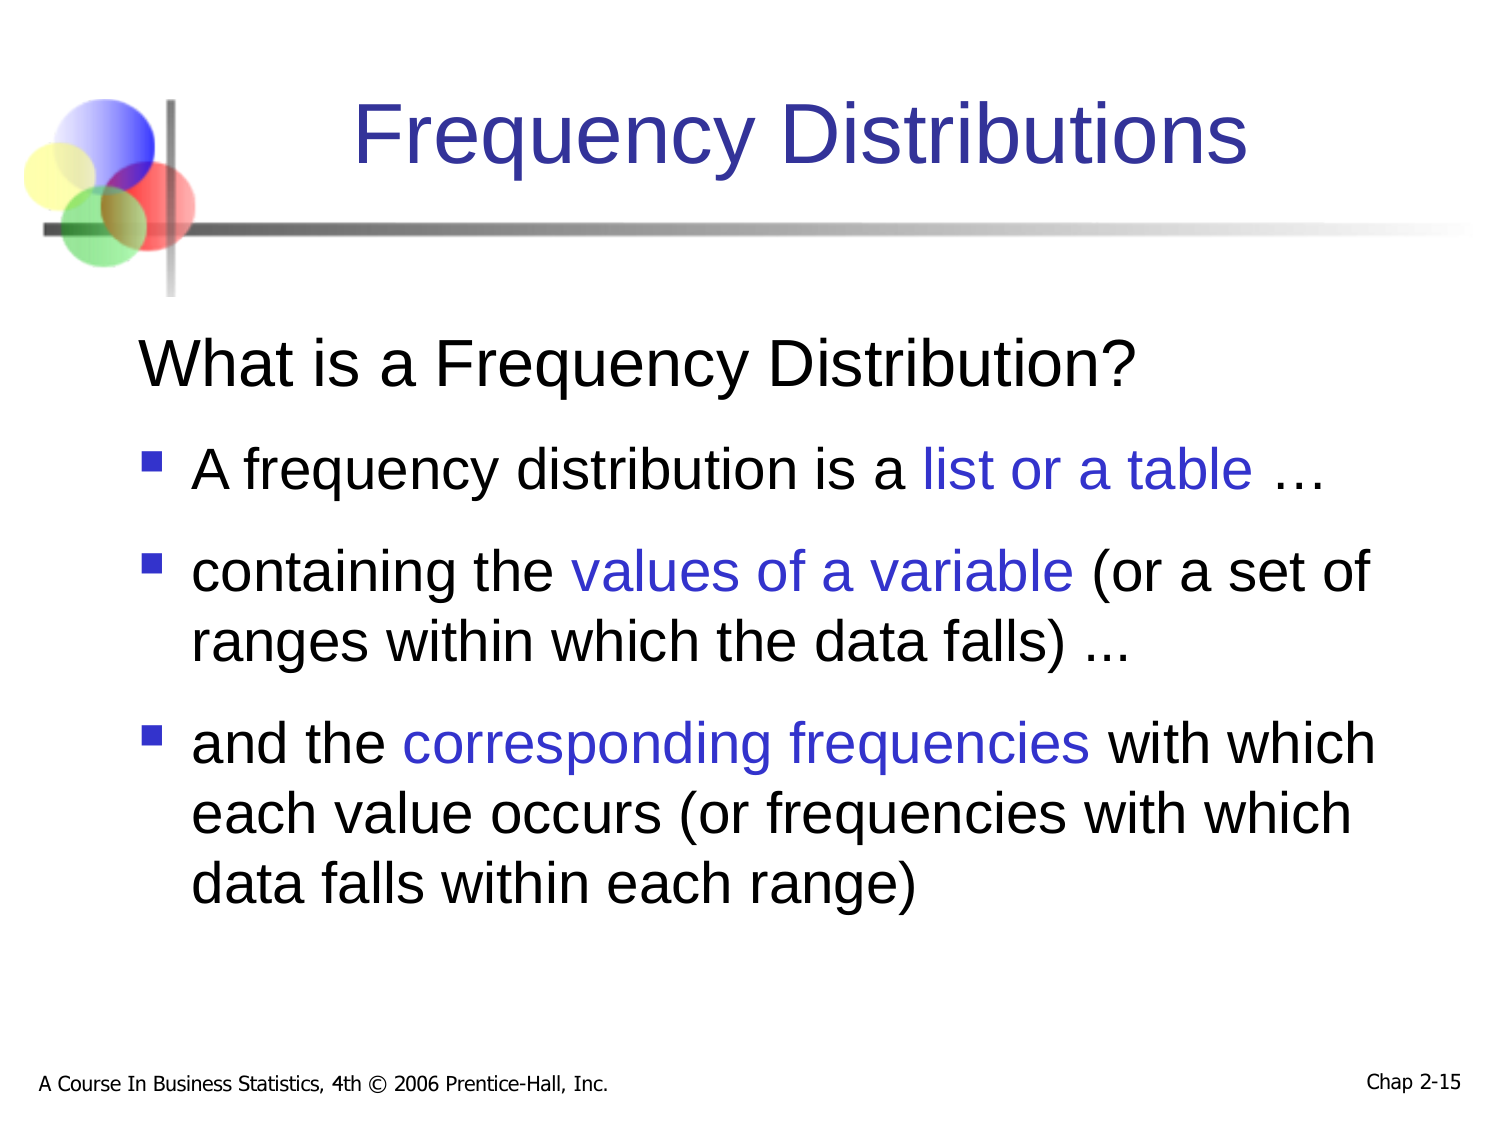

# Frequency Distributions
What is a Frequency Distribution?
A frequency distribution is a list or a table …
containing the values of a variable (or a set of ranges within which the data falls) ...
and the corresponding frequencies with which each value occurs (or frequencies with which data falls within each range)
A Course In Business Statistics, 4th © 2006 Prentice-Hall, Inc.
Chap 2-15